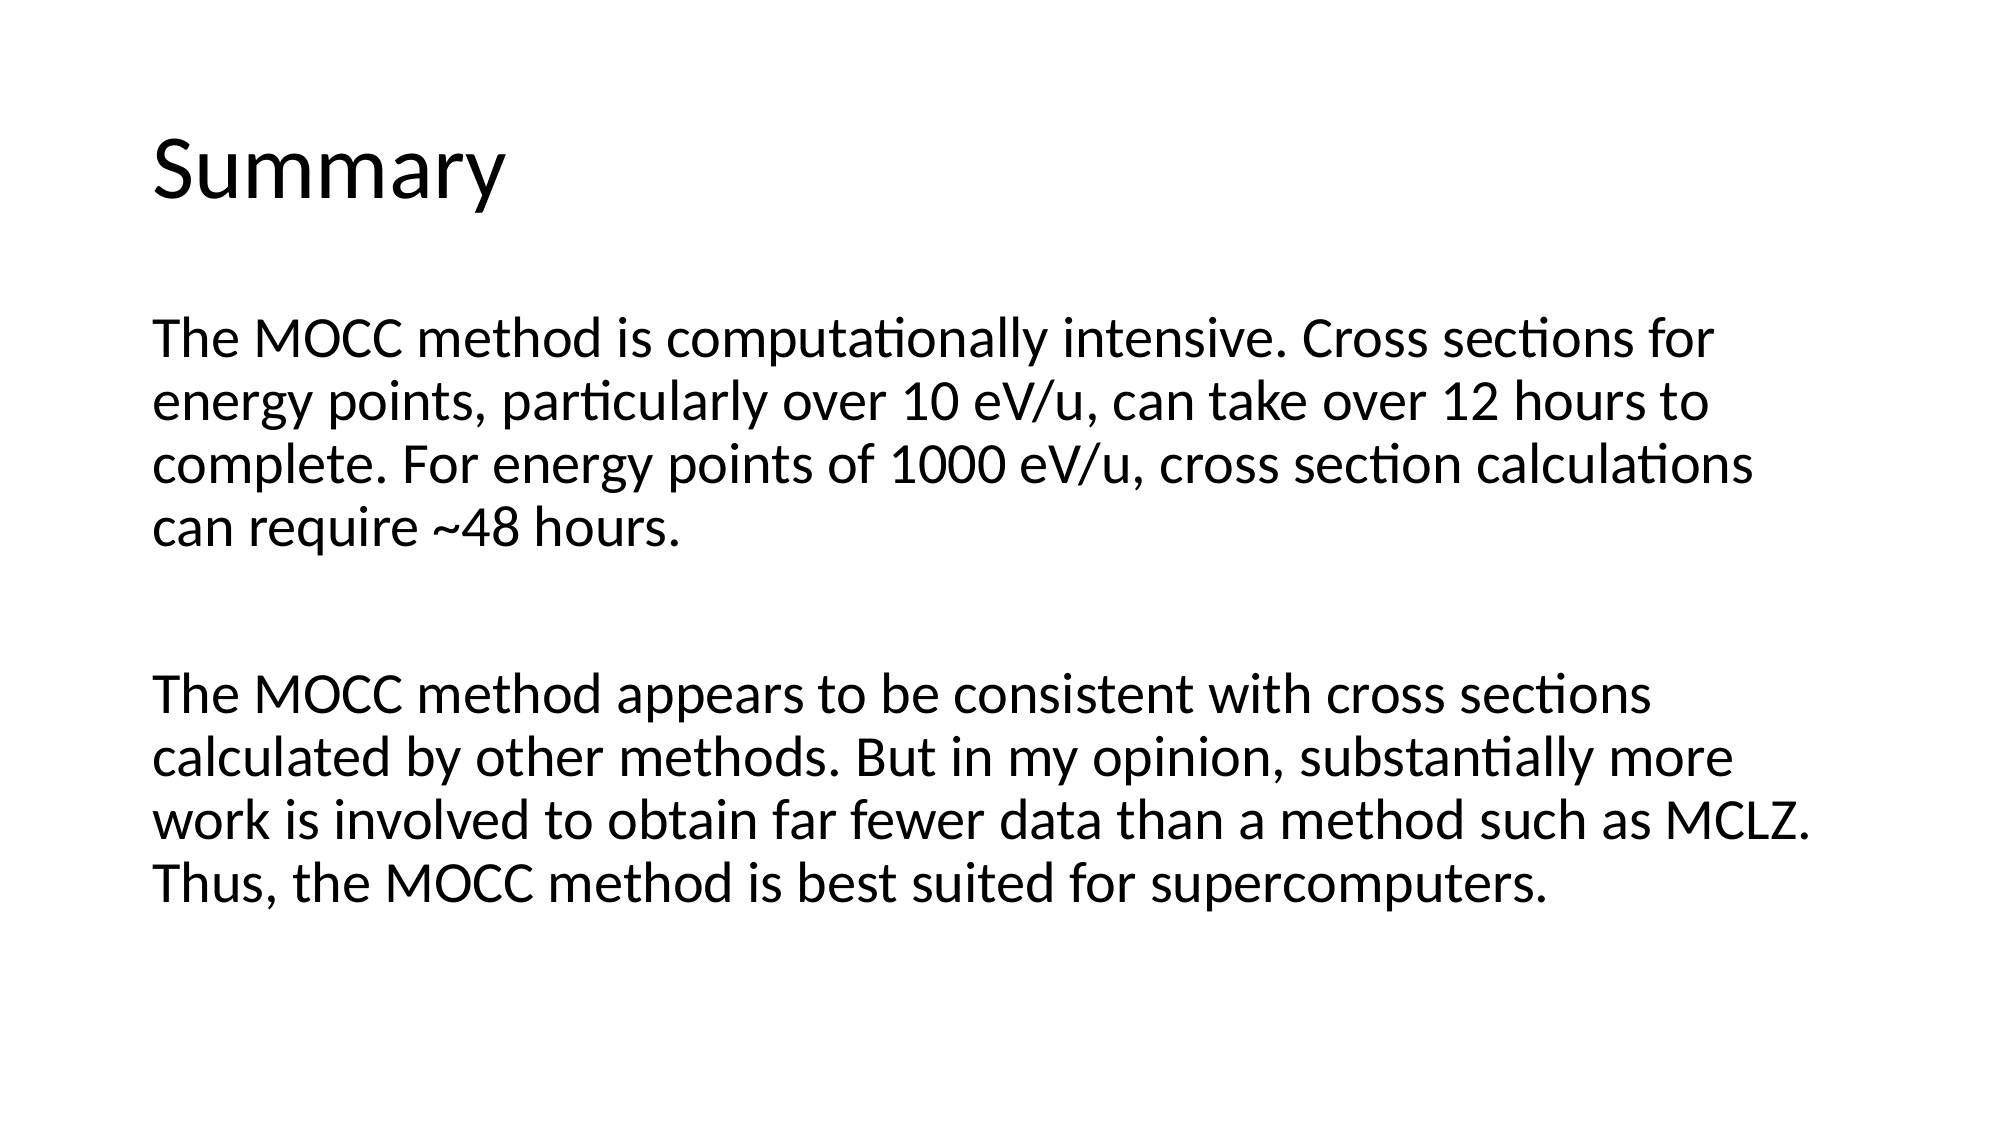

# Summary
The MOCC method is computationally intensive. Cross sections for energy points, particularly over 10 eV/u, can take over 12 hours to complete. For energy points of 1000 eV/u, cross section calculations can require ~48 hours.

The MOCC method appears to be consistent with cross sections calculated by other methods. But in my opinion, substantially more work is involved to obtain far fewer data than a method such as MCLZ. Thus, the MOCC method is best suited for supercomputers.